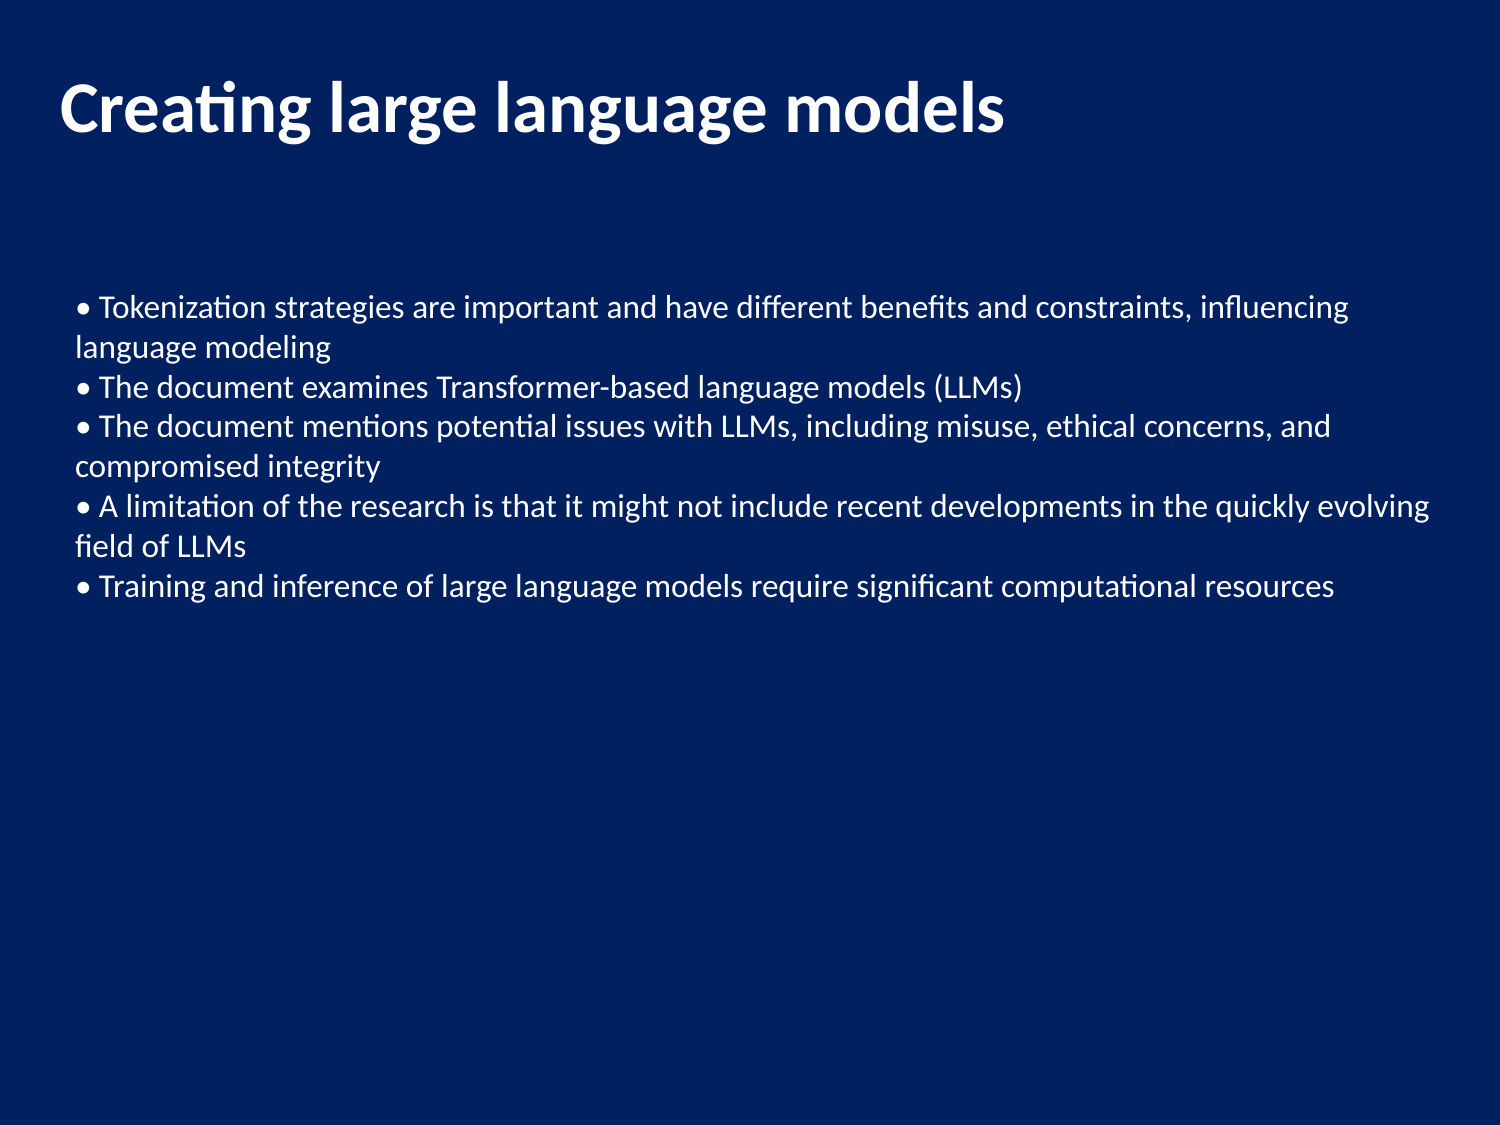

Creating large language models
• Tokenization strategies are important and have different benefits and constraints, influencing language modeling
• The document examines Transformer-based language models (LLMs)
• The document mentions potential issues with LLMs, including misuse, ethical concerns, and compromised integrity
• A limitation of the research is that it might not include recent developments in the quickly evolving field of LLMs
• Training and inference of large language models require significant computational resources